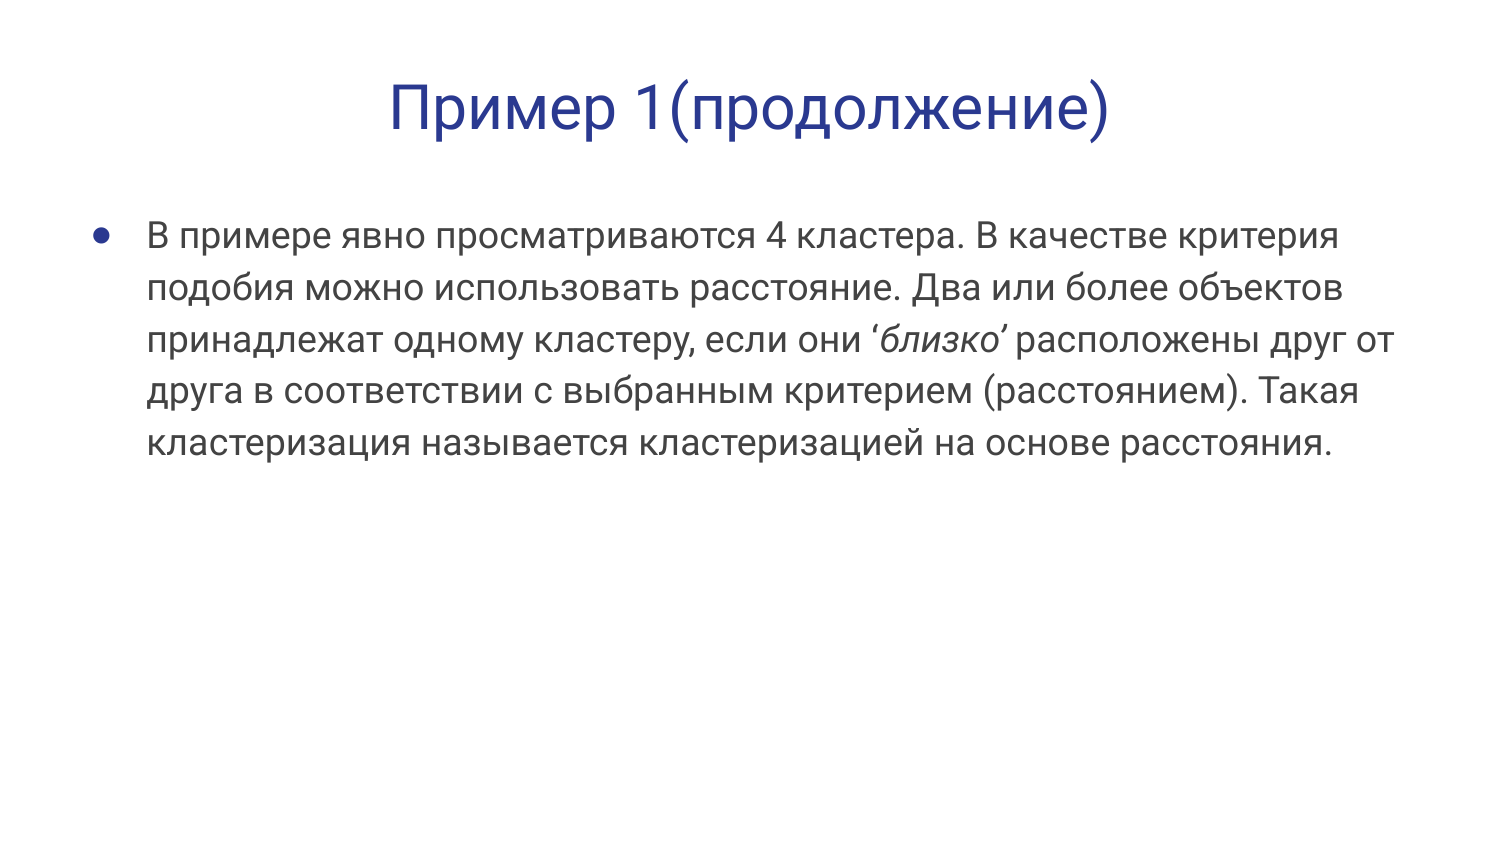

# Пример 1(продолжение)
В примере явно просматриваются 4 кластера. В качестве критерия подобия можно использовать расстояние. Два или более объектов принадлежат одному кластеру, если они ‘близко’ расположены друг от друга в соответствии с выбранным критерием (расстоянием). Такая кластеризация называется кластеризацией на основе расстояния.